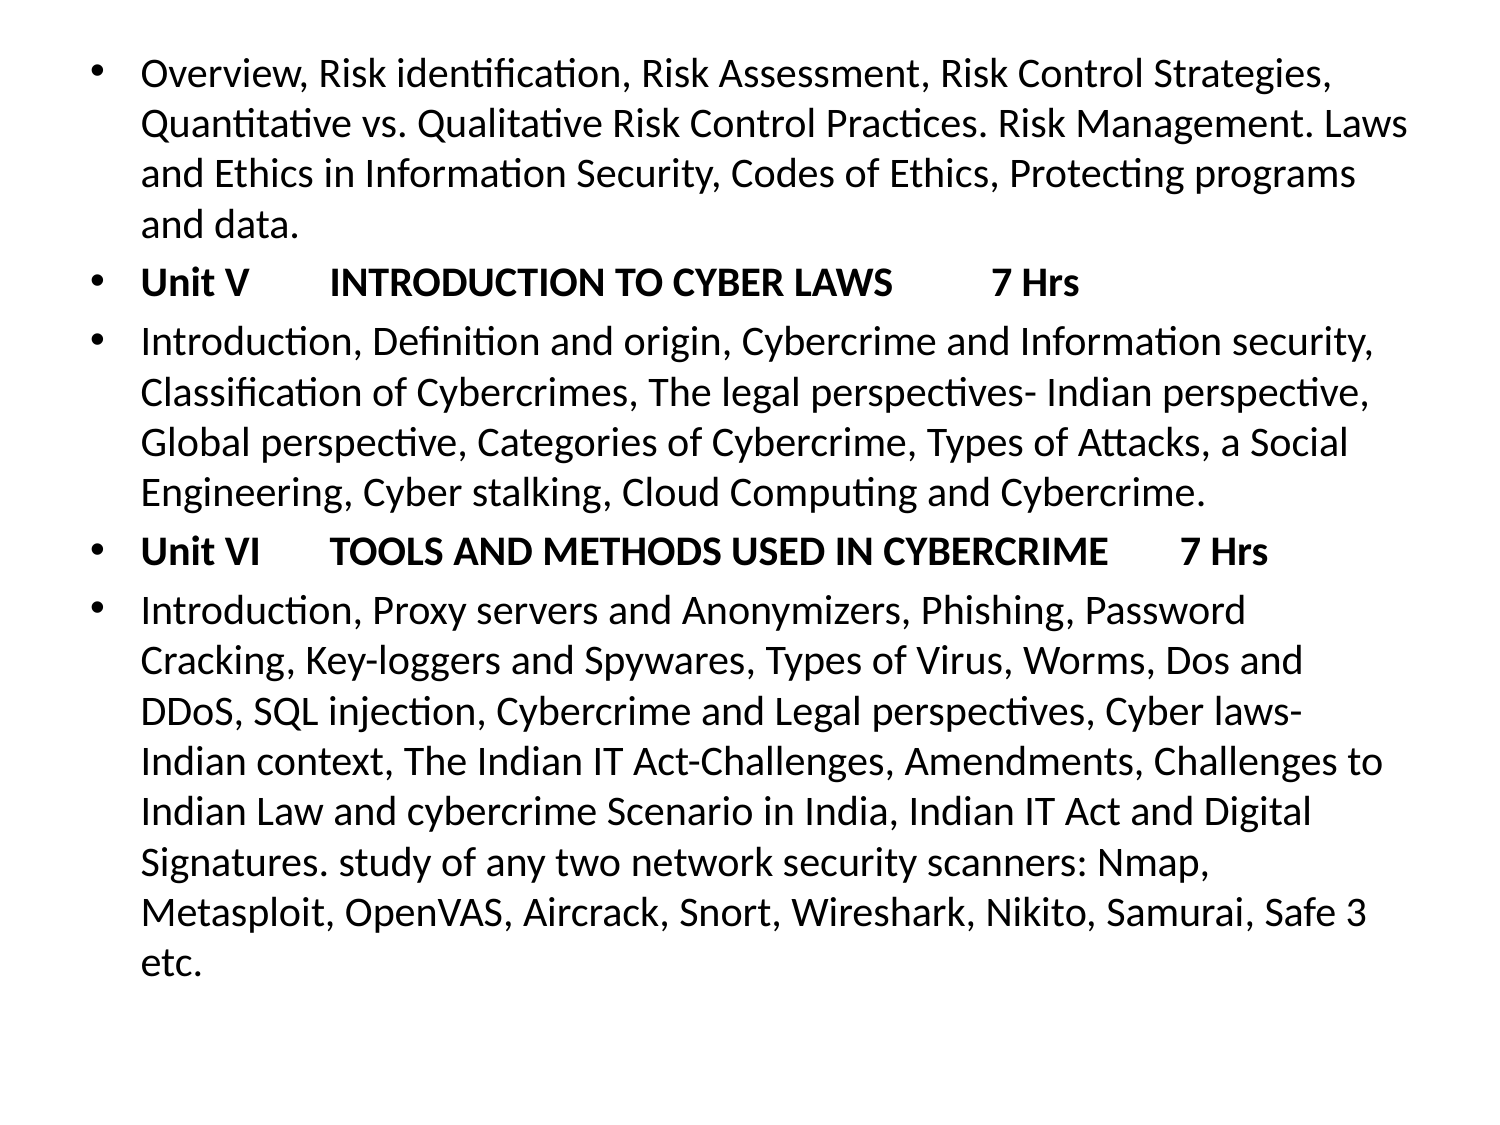

Overview, Risk identification, Risk Assessment, Risk Control Strategies, Quantitative vs. Qualitative Risk Control Practices. Risk Management. Laws and Ethics in Information Security, Codes of Ethics, Protecting programs and data.
Unit V 	INTRODUCTION TO CYBER LAWS 	7 Hrs
Introduction, Definition and origin, Cybercrime and Information security, Classification of Cybercrimes, The legal perspectives- Indian perspective, Global perspective, Categories of Cybercrime, Types of Attacks, a Social Engineering, Cyber stalking, Cloud Computing and Cybercrime.
Unit VI 	TOOLS AND METHODS USED IN CYBERCRIME 	7 Hrs
Introduction, Proxy servers and Anonymizers, Phishing, Password Cracking, Key-loggers and Spywares, Types of Virus, Worms, Dos and DDoS, SQL injection, Cybercrime and Legal perspectives, Cyber laws- Indian context, The Indian IT Act-Challenges, Amendments, Challenges to Indian Law and cybercrime Scenario in India, Indian IT Act and Digital Signatures. study of any two network security scanners: Nmap, Metasploit, OpenVAS, Aircrack, Snort, Wireshark, Nikito, Samurai, Safe 3 etc.

#